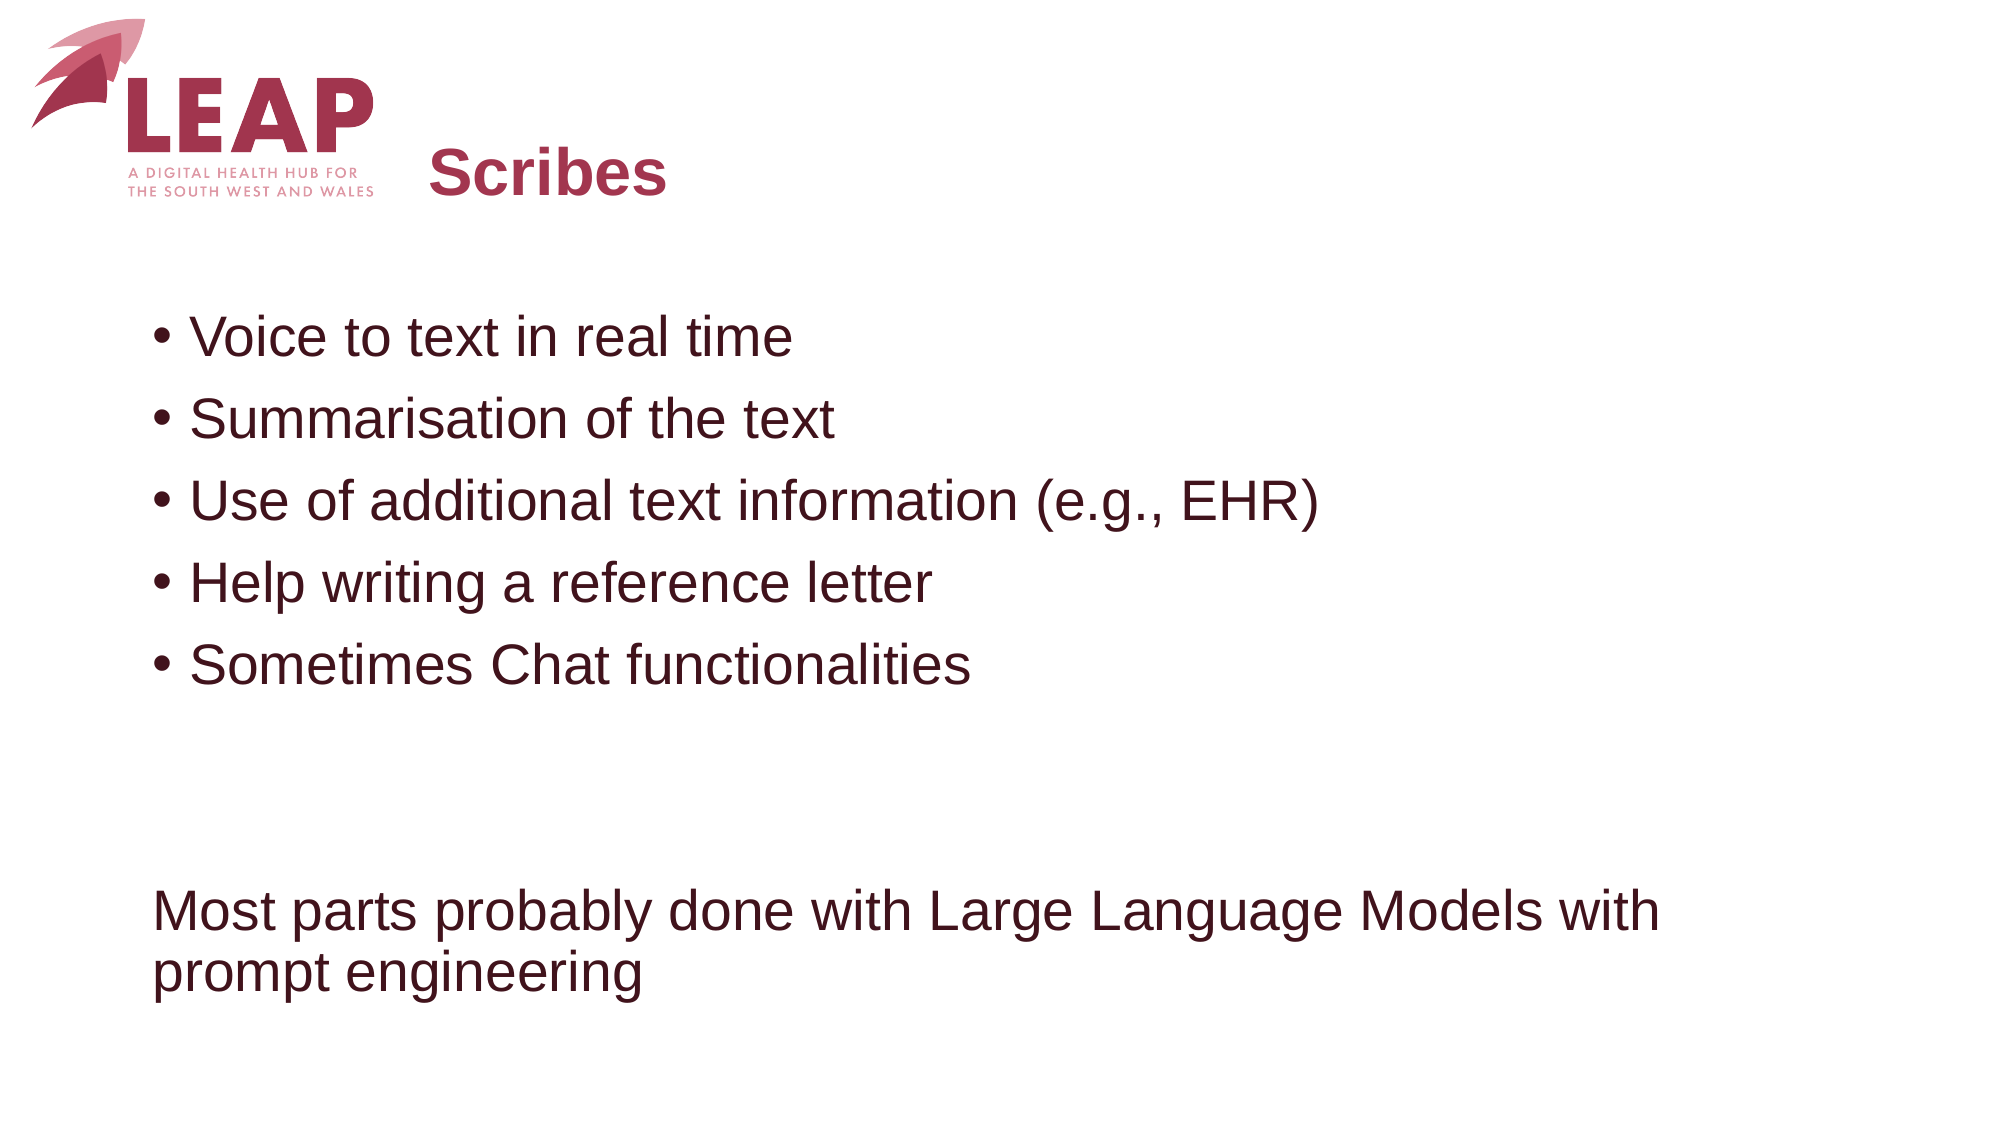

# Scribes
Voice to text in real time
Summarisation of the text
Use of additional text information (e.g., EHR)
Help writing a reference letter
Sometimes Chat functionalities

Most parts probably done with Large Language Models with prompt engineering